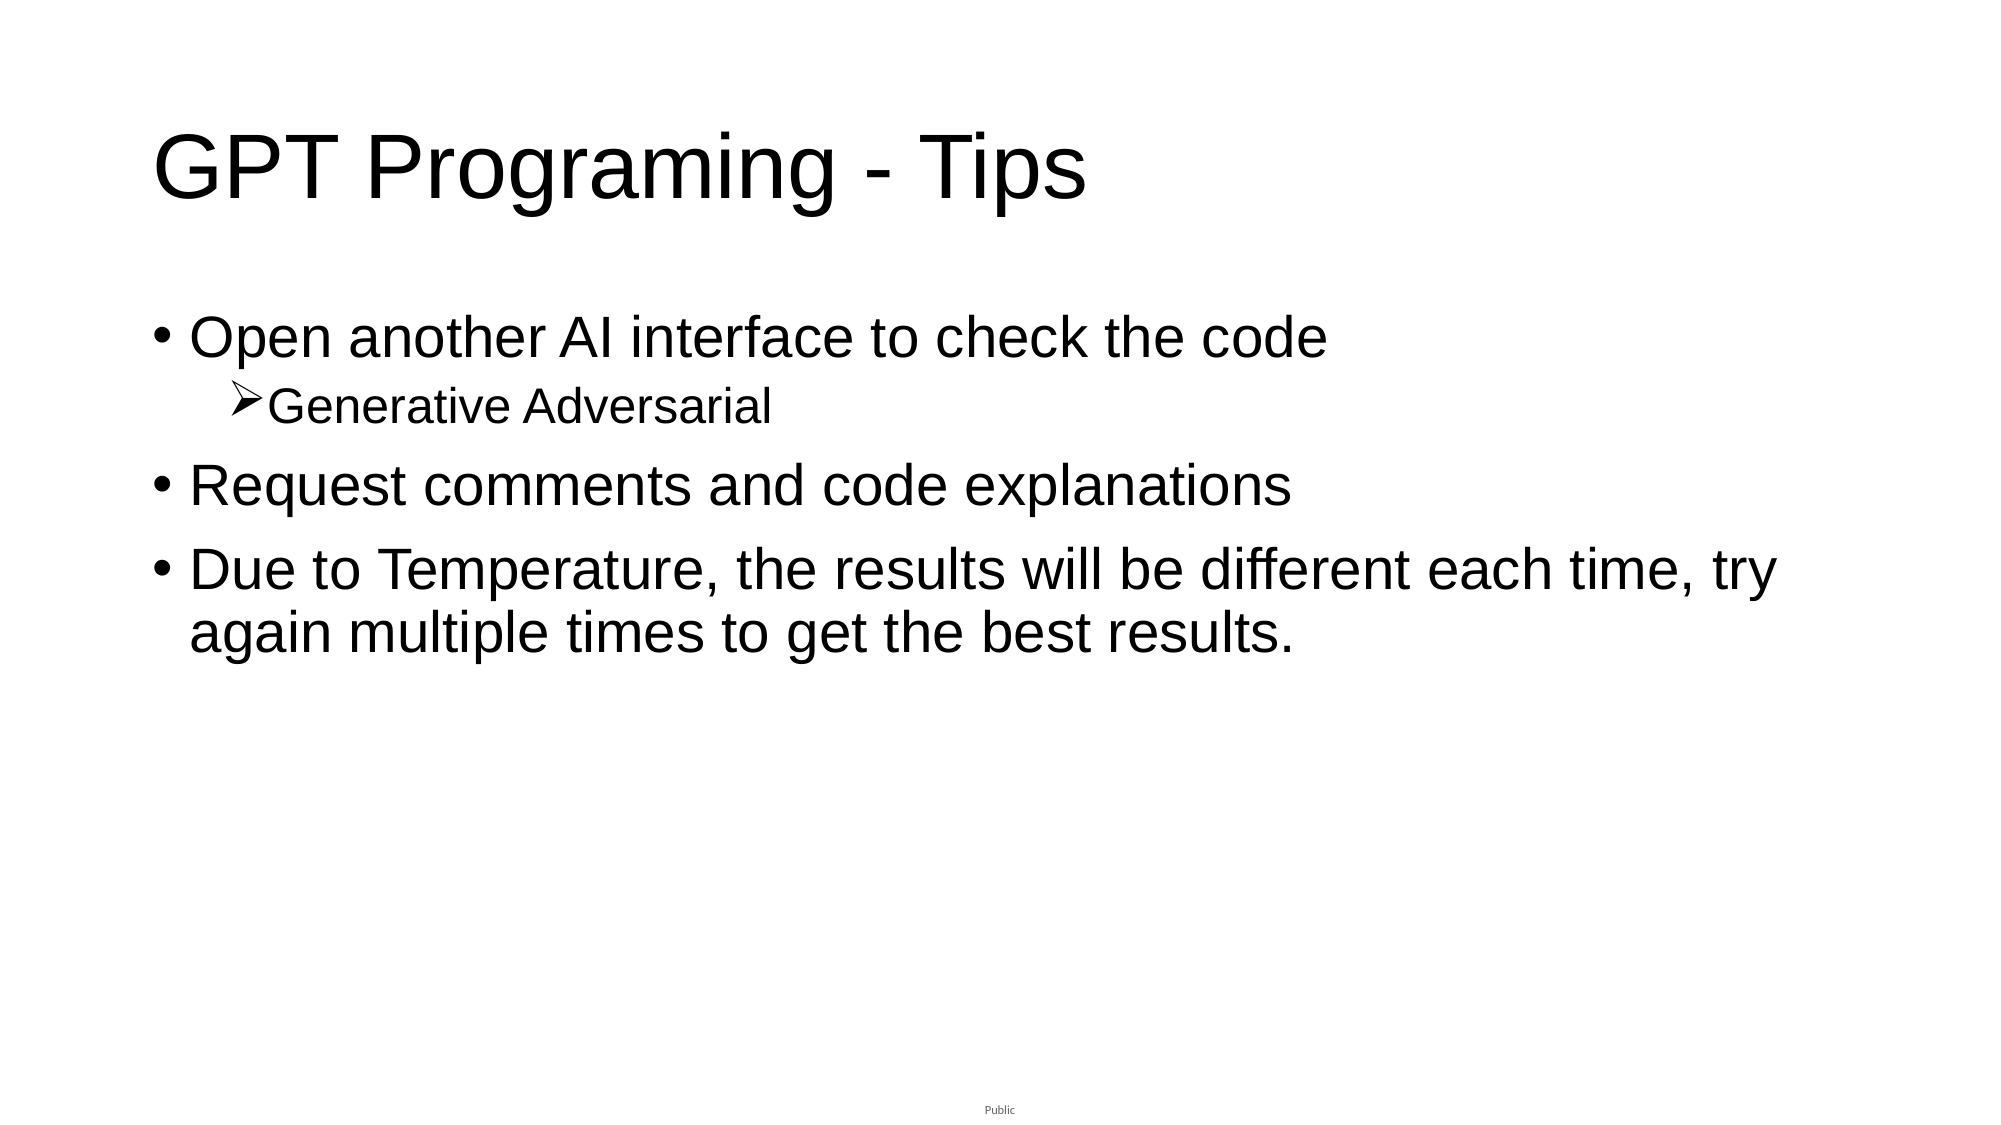

# GPT Programing - Tips
Open another AI interface to check the code
Generative Adversarial
Request comments and code explanations
Due to Temperature, the results will be different each time, try again multiple times to get the best results.